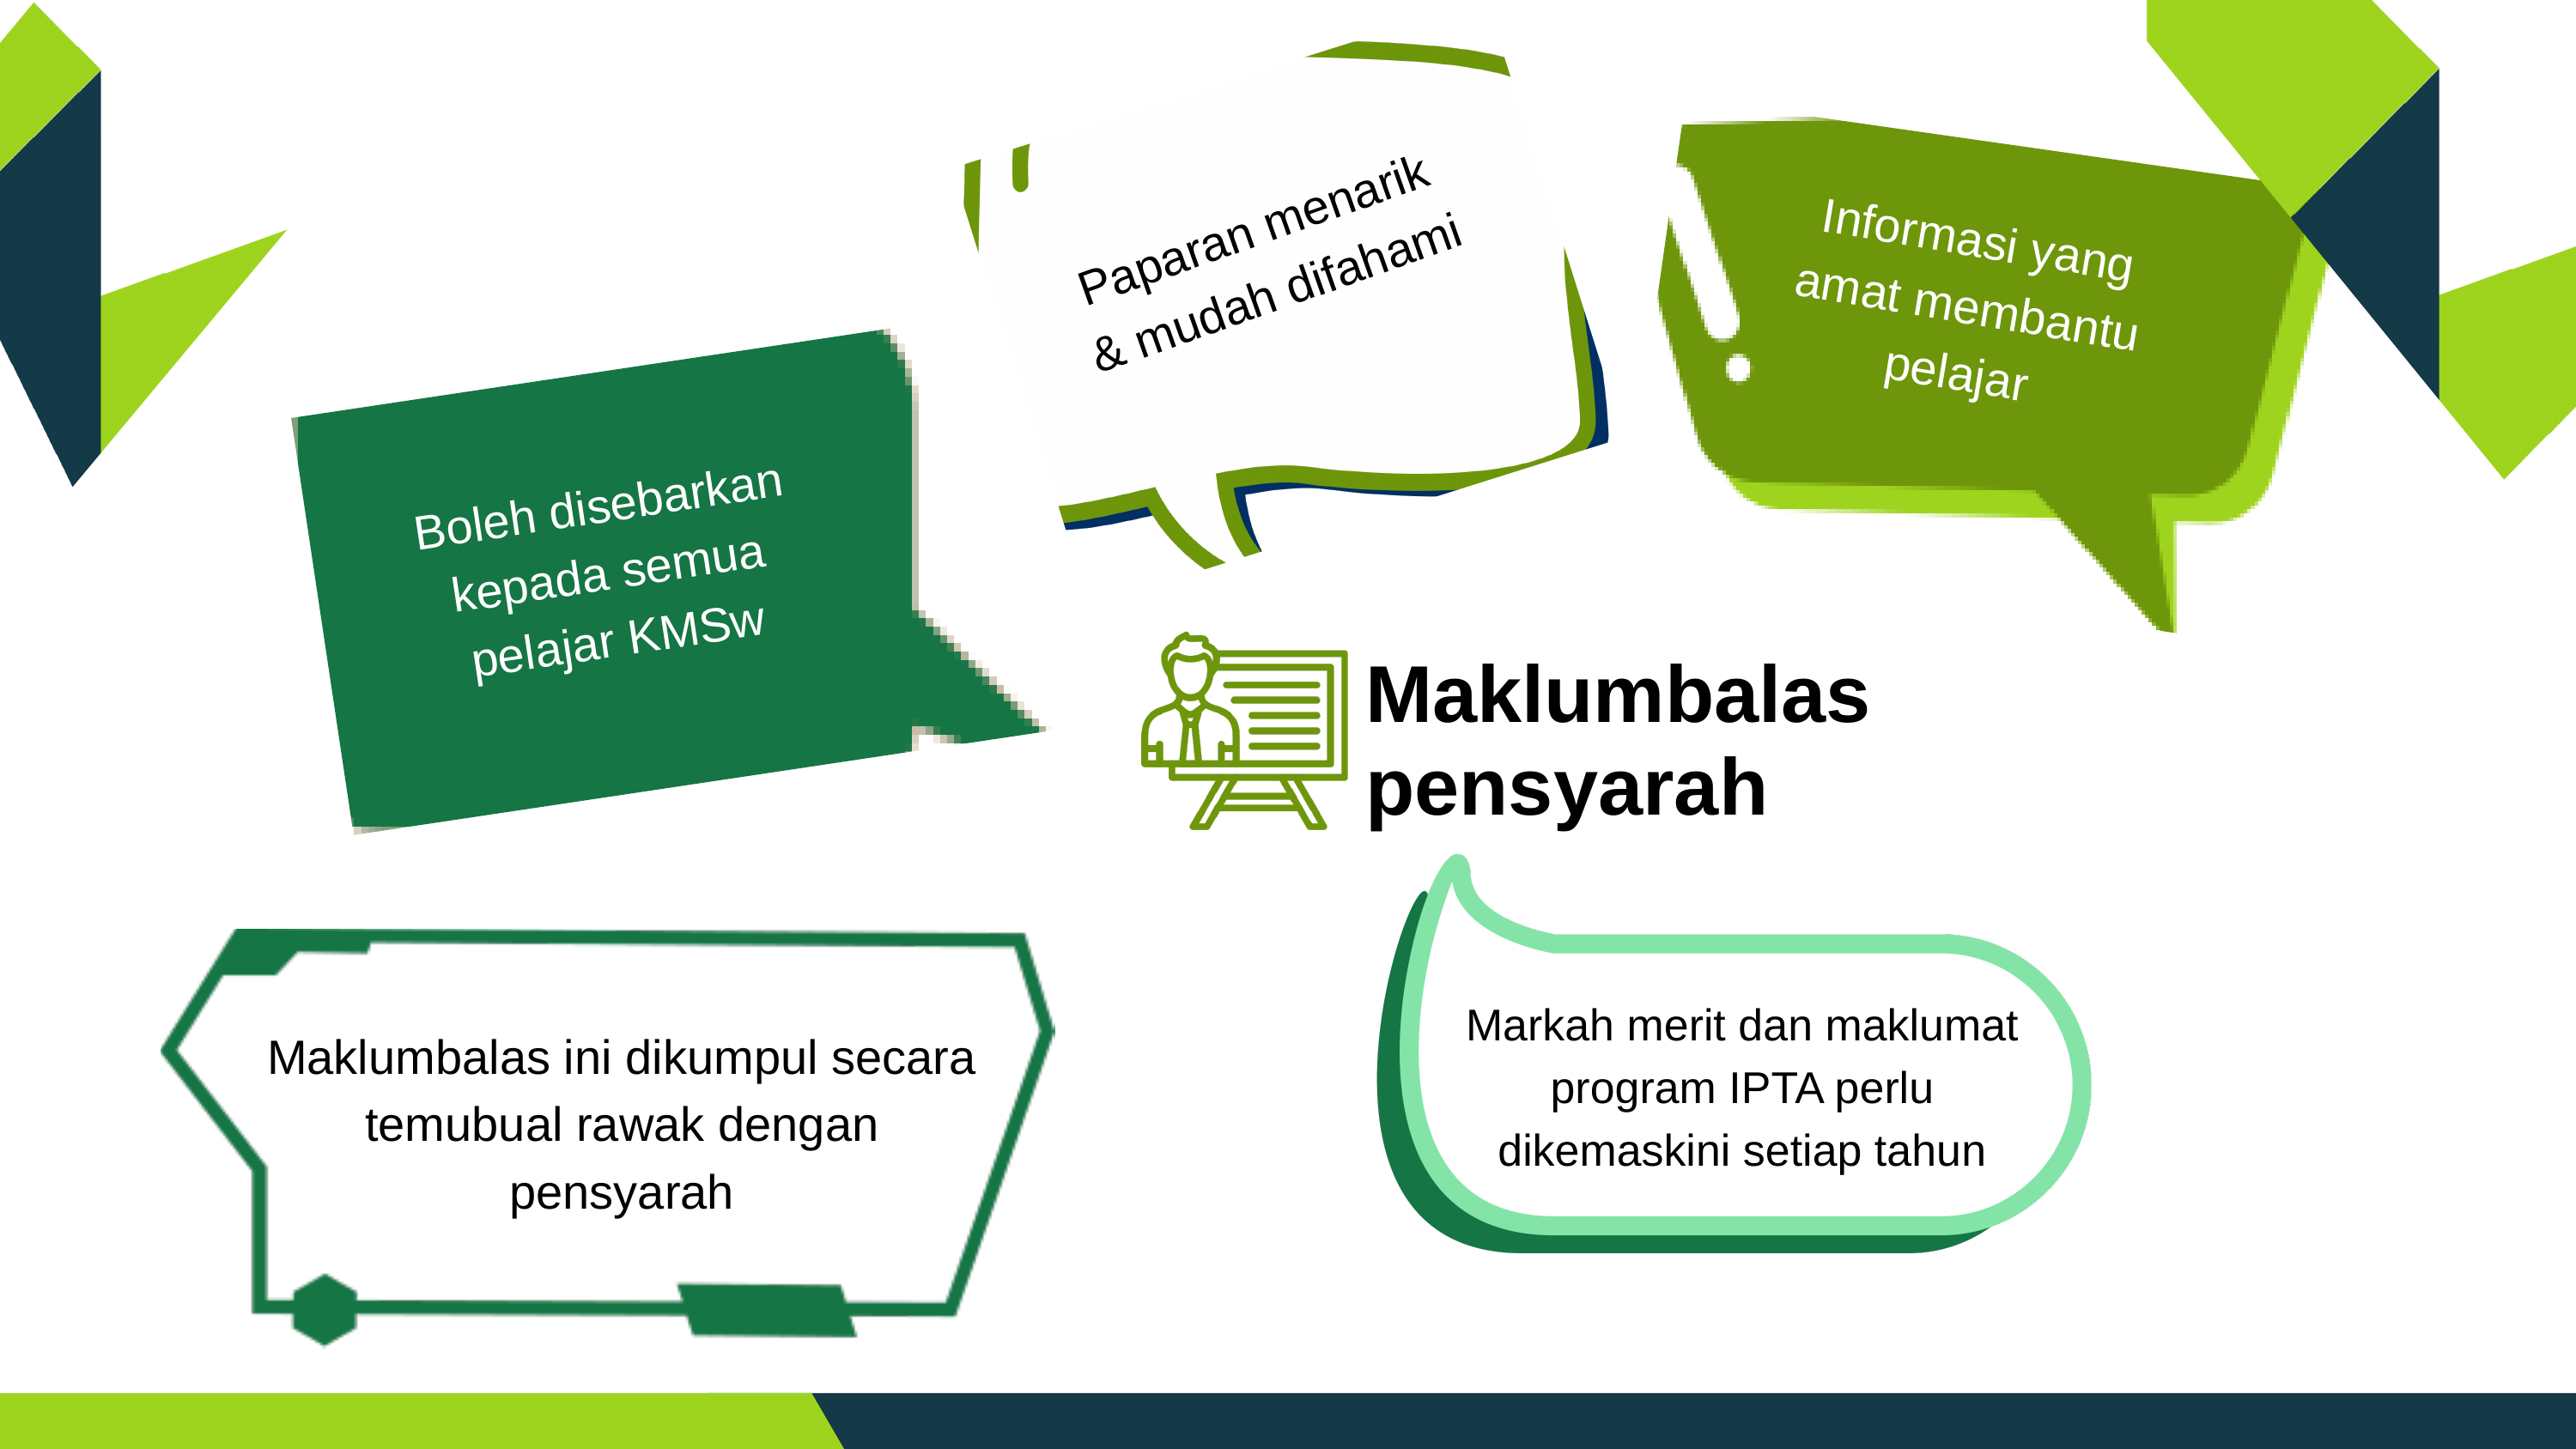

Paparan menarik & mudah difahami

Informasi yang amat membantu pelajar

Boleh disebarkan kepada semua pelajar KMSw

Maklumbalas
pensyarah

Markah merit dan maklumat program IPTA perlu dikemaskini setiap tahun
Maklumbalas ini dikumpul secara temubual rawak dengan pensyarah